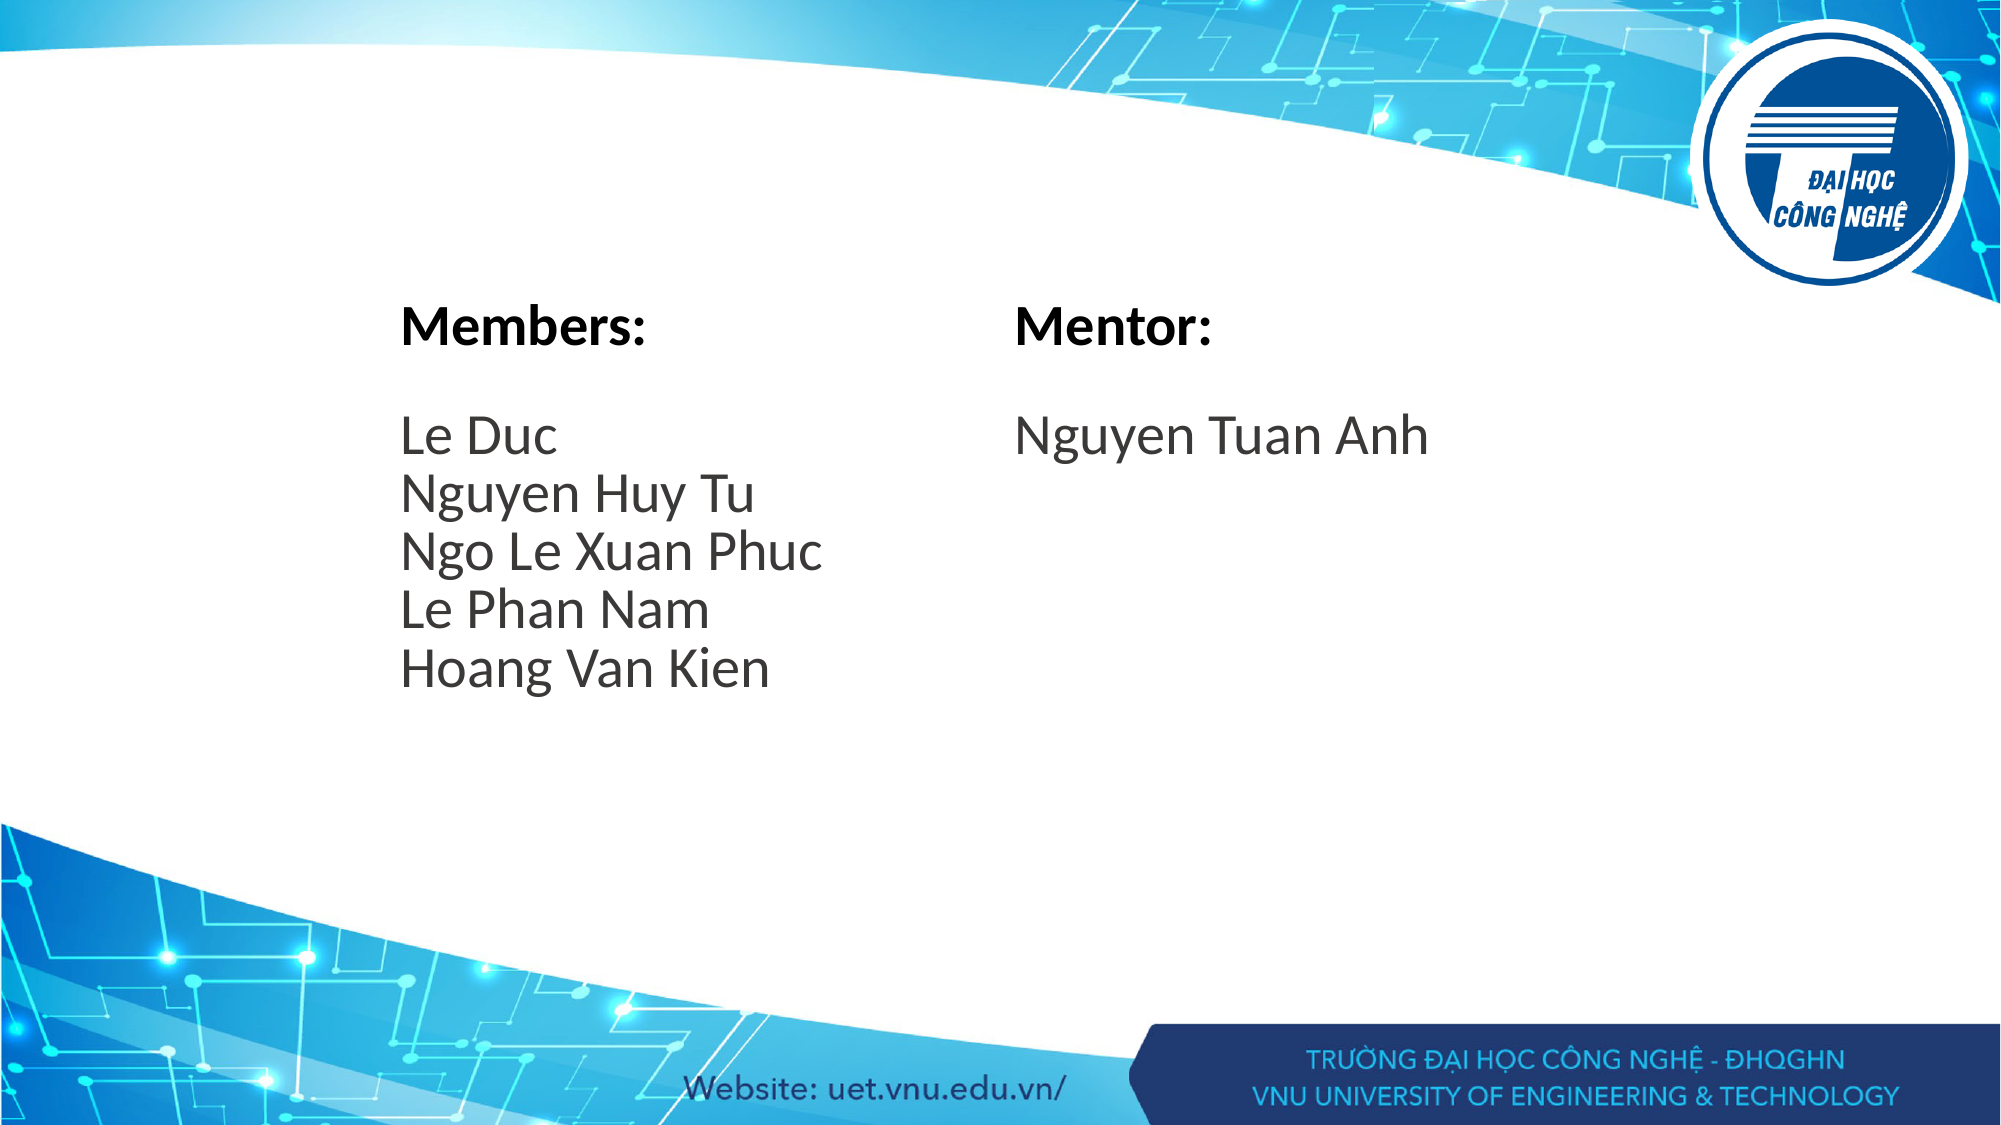

| Members: | Mentor: |
| --- | --- |
| Le Duc Nguyen Huy Tu Ngo Le Xuan Phuc Le Phan Nam Hoang Van Kien | Nguyen Tuan Anh |